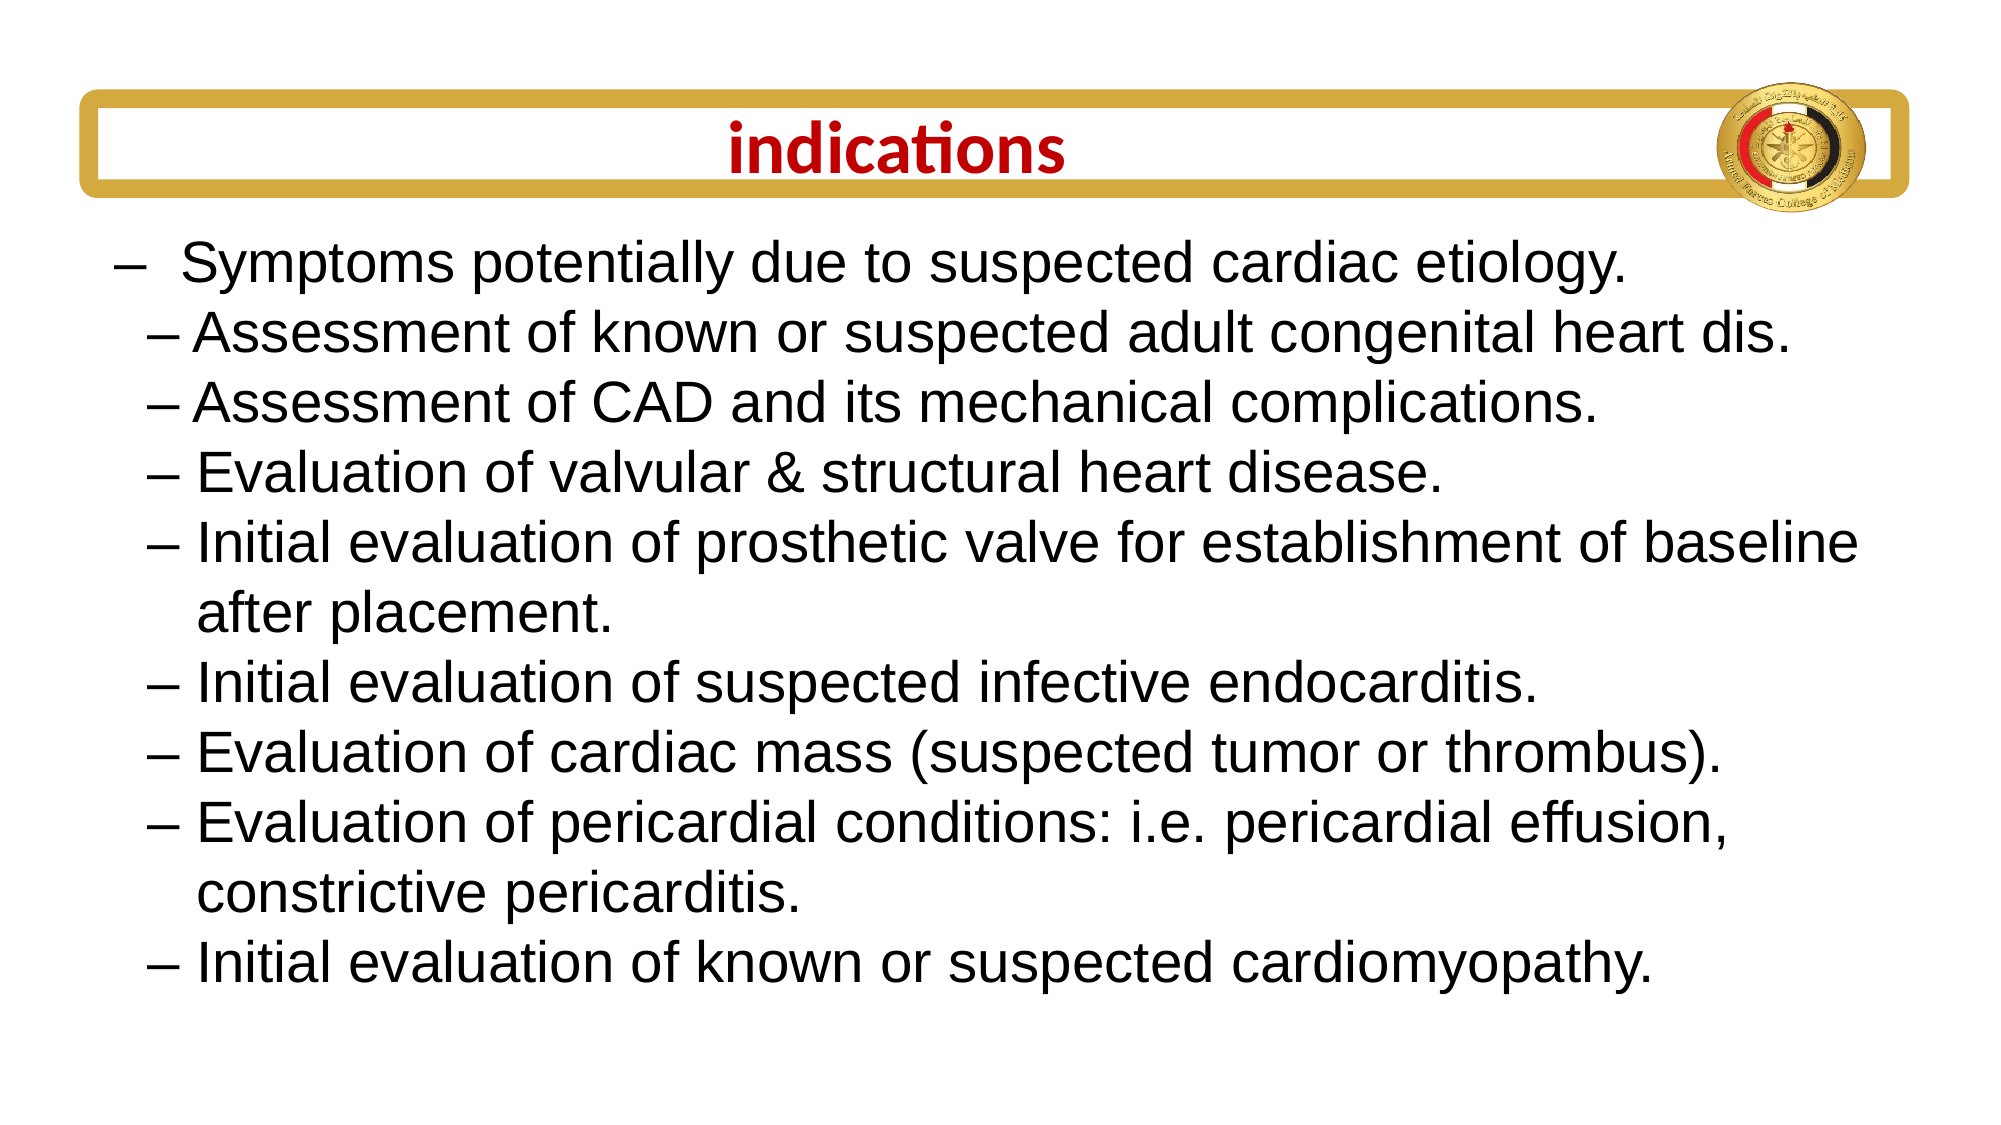

# indications

–  Symptoms potentially due to suspected cardiac etiology.
  – Assessment of known or suspected adult congenital heart dis.
  – Assessment of CAD and its mechanical complications.
  – Evaluation of valvular & structural heart disease.
  – Initial evaluation of prosthetic valve for establishment of baseline
     after placement.
  – Initial evaluation of suspected infective endocarditis.
  – Evaluation of cardiac mass (suspected tumor or thrombus).
  – Evaluation of pericardial conditions: i.e. pericardial effusion,
     constrictive pericarditis.
  – Initial evaluation of known or suspected cardiomyopathy.